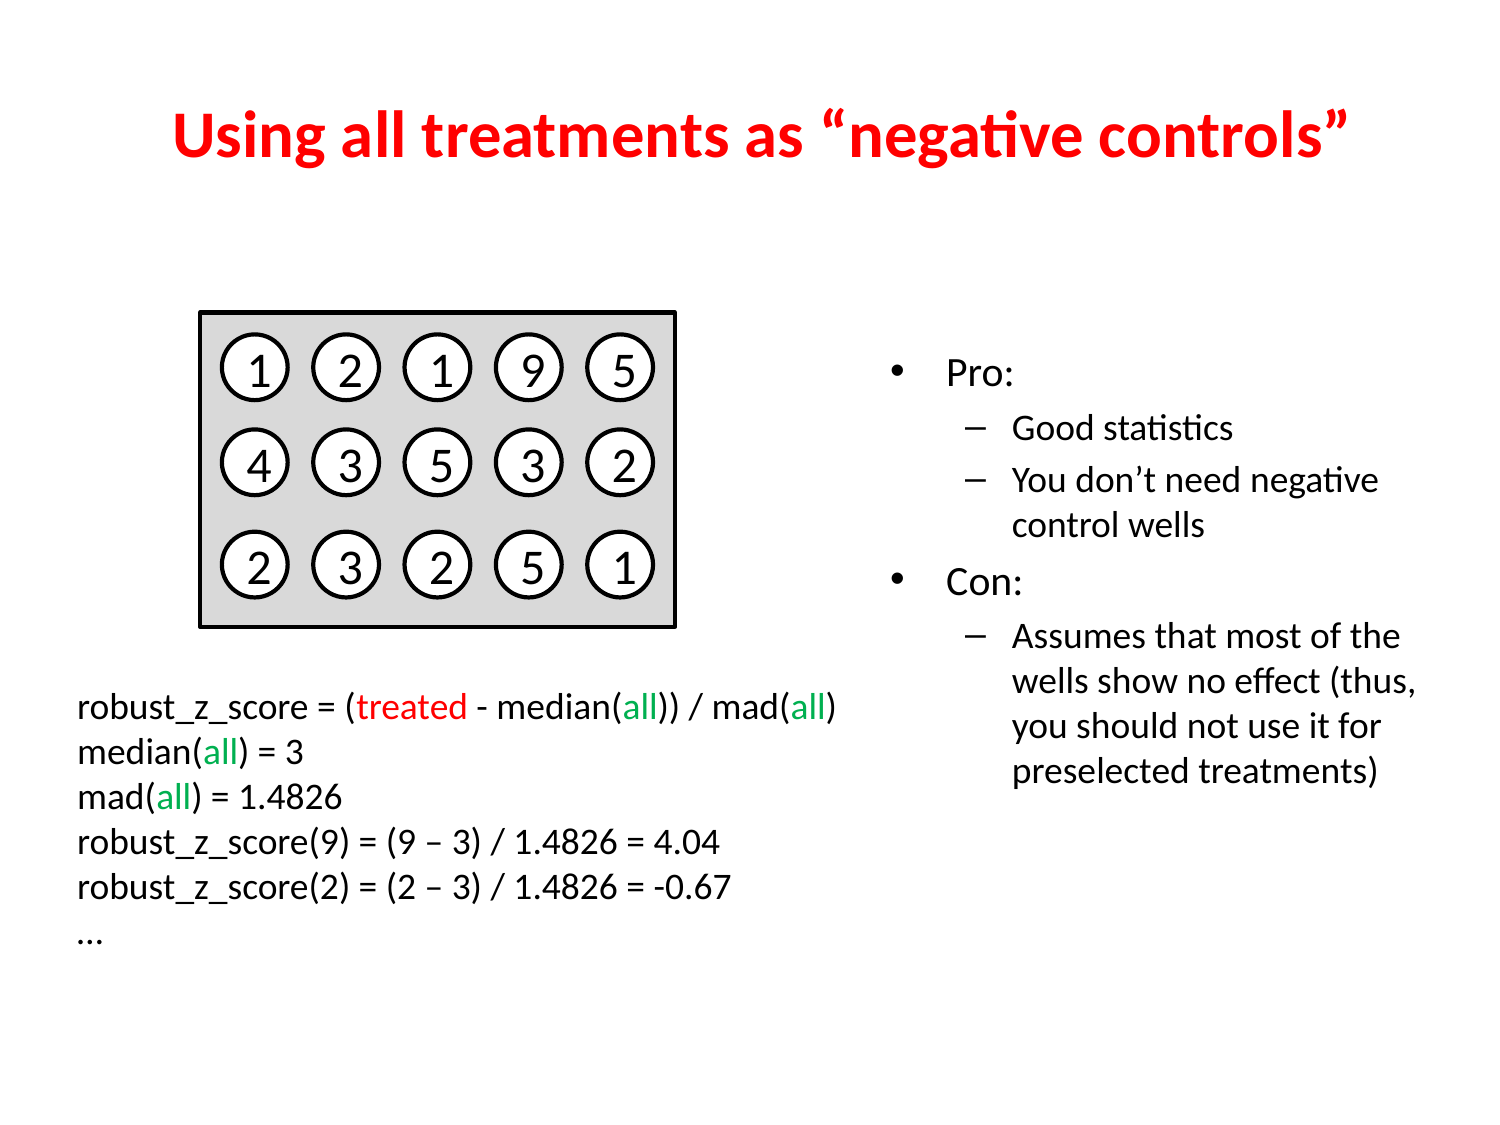

# Using all treatments as “negative controls”

1
2
1
9
5
4
3
5
3
2
2
3
2
5
1
Pro:
Good statistics
You don’t need negative control wells
Con:
Assumes that most of the wells show no effect (thus, you should not use it for preselected treatments)

robust_z_score = (treated - median(all)) / mad(all)
median(all) = 3
mad(all) = 1.4826
robust_z_score(9) = (9 – 3) / 1.4826 = 4.04
robust_z_score(2) = (2 – 3) / 1.4826 = -0.67
…